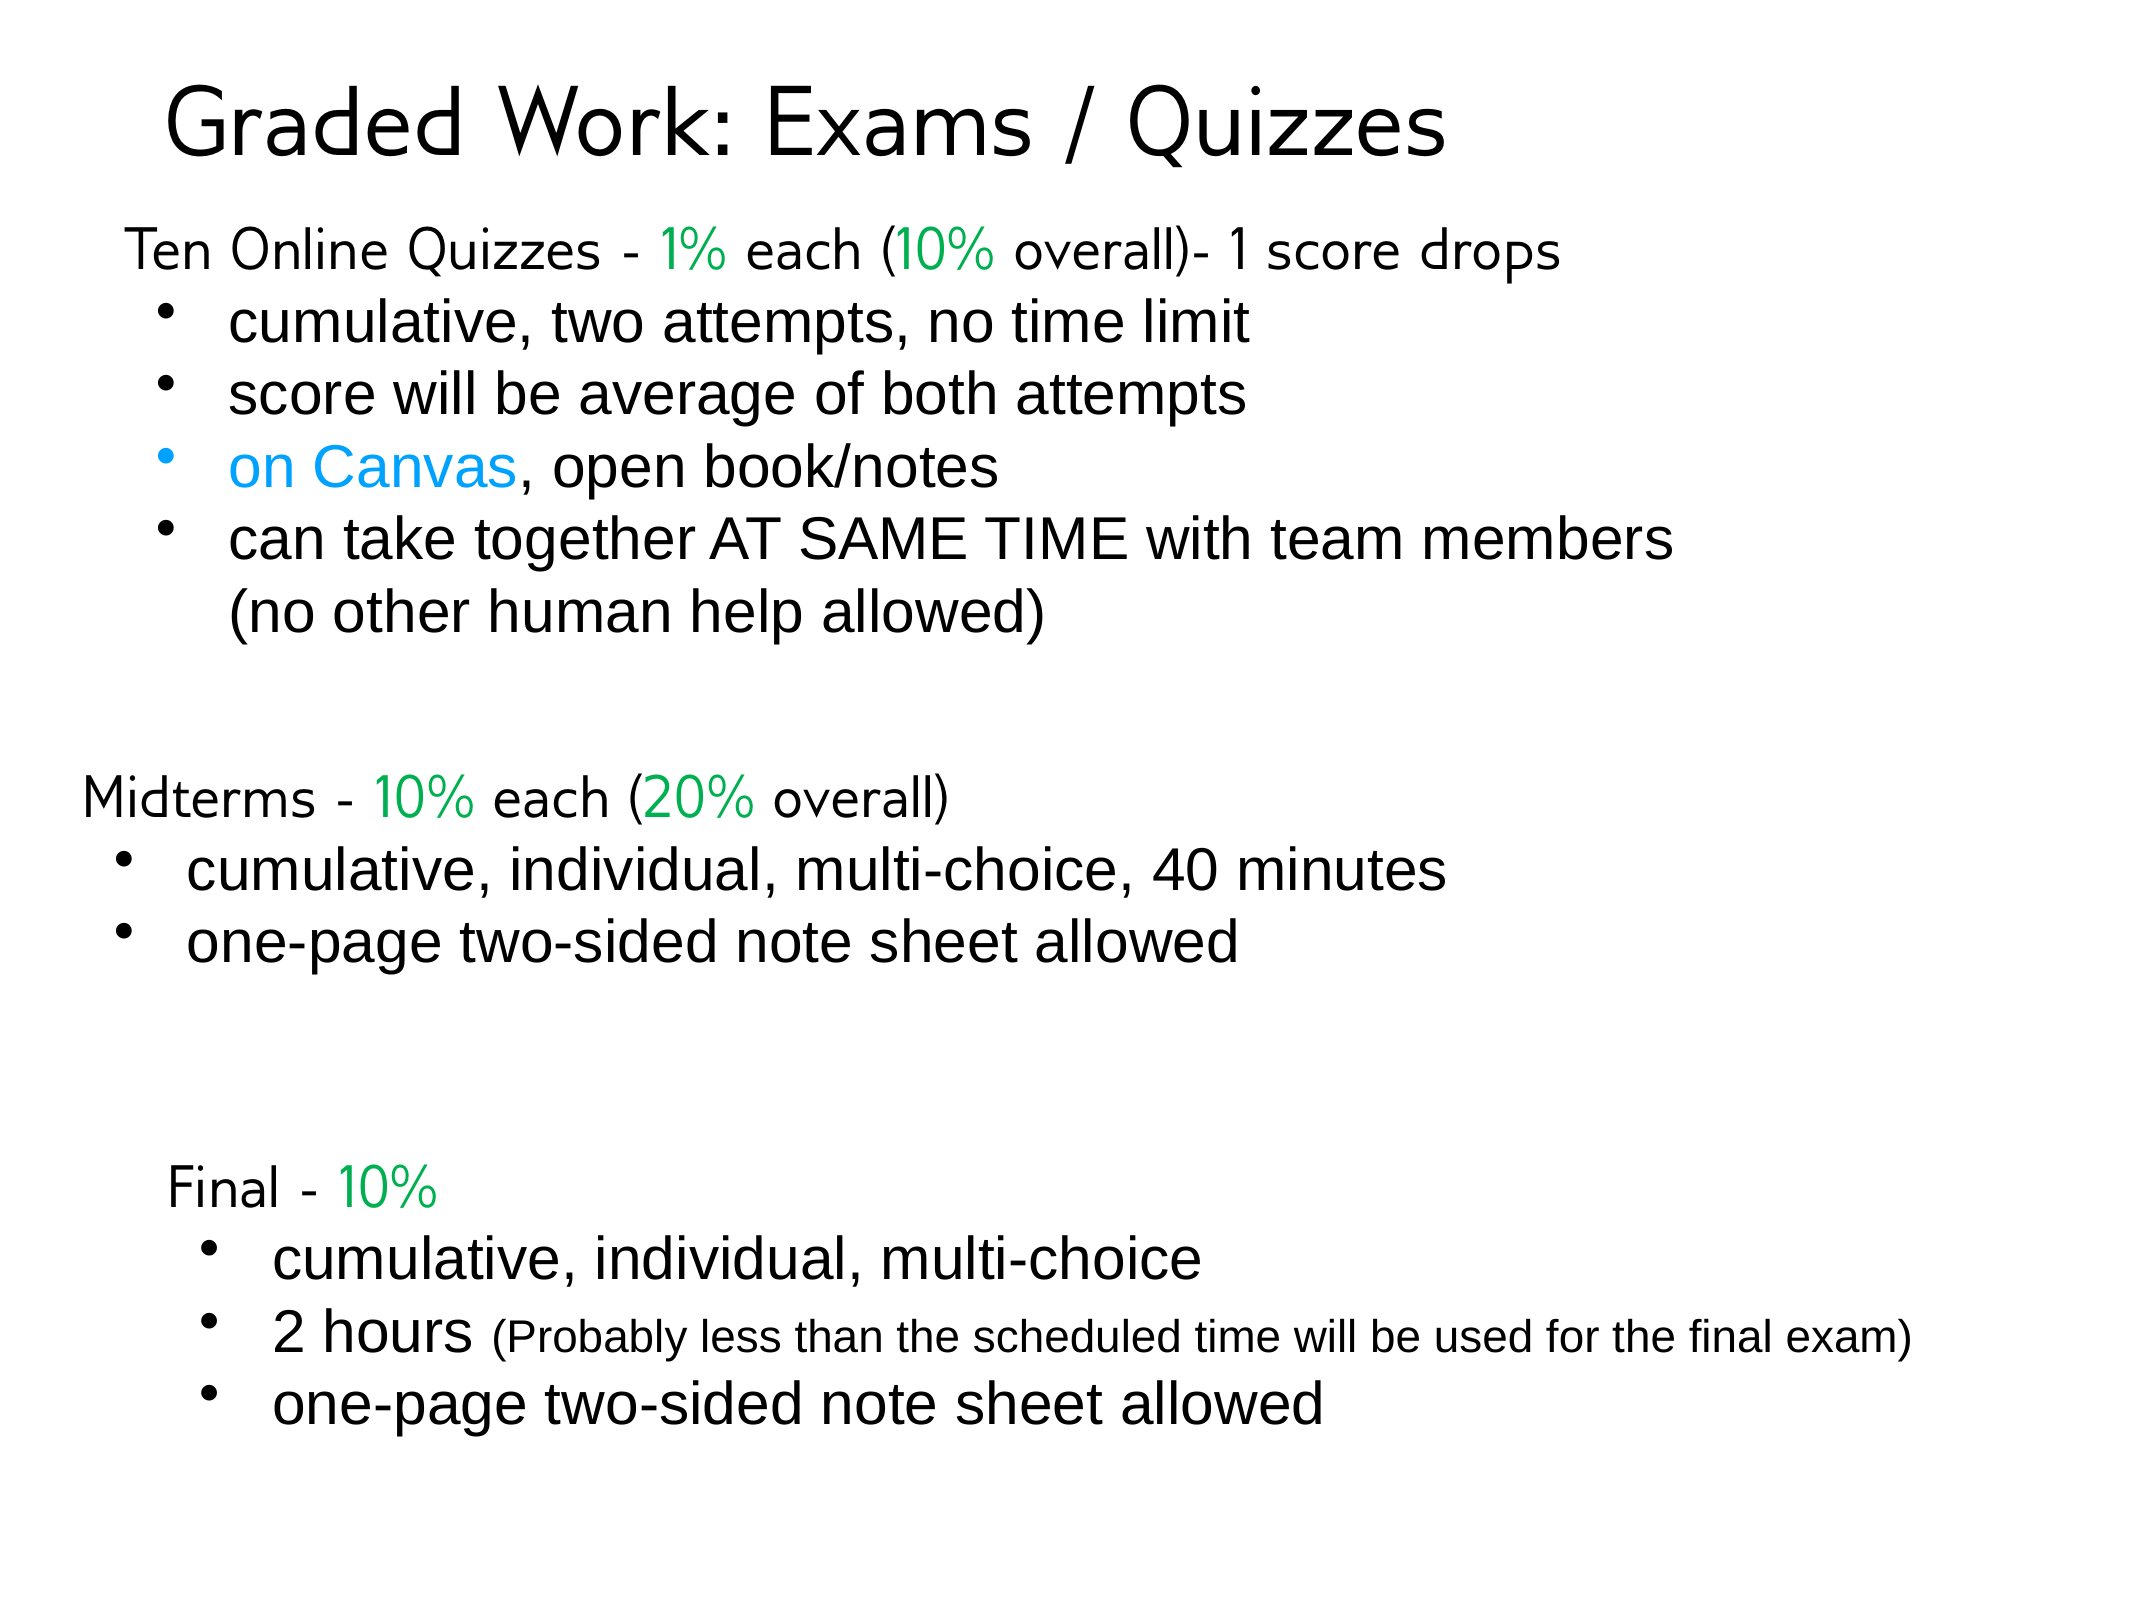

# Graded Work: Exams / Quizzes
Ten Online Quizzes - 1% each (10% overall)- 1 score drops
cumulative, two attempts, no time limit
score will be average of both attempts
on Canvas, open book/notes
can take together AT SAME TIME with team members
(no other human help allowed)
Midterms - 10% each (20% overall)
cumulative, individual, multi-choice, 40 minutes
one-page two-sided note sheet allowed
Final - 10%
cumulative, individual, multi-choice
2 hours (Probably less than the scheduled time will be used for the final exam)
one-page two-sided note sheet allowed